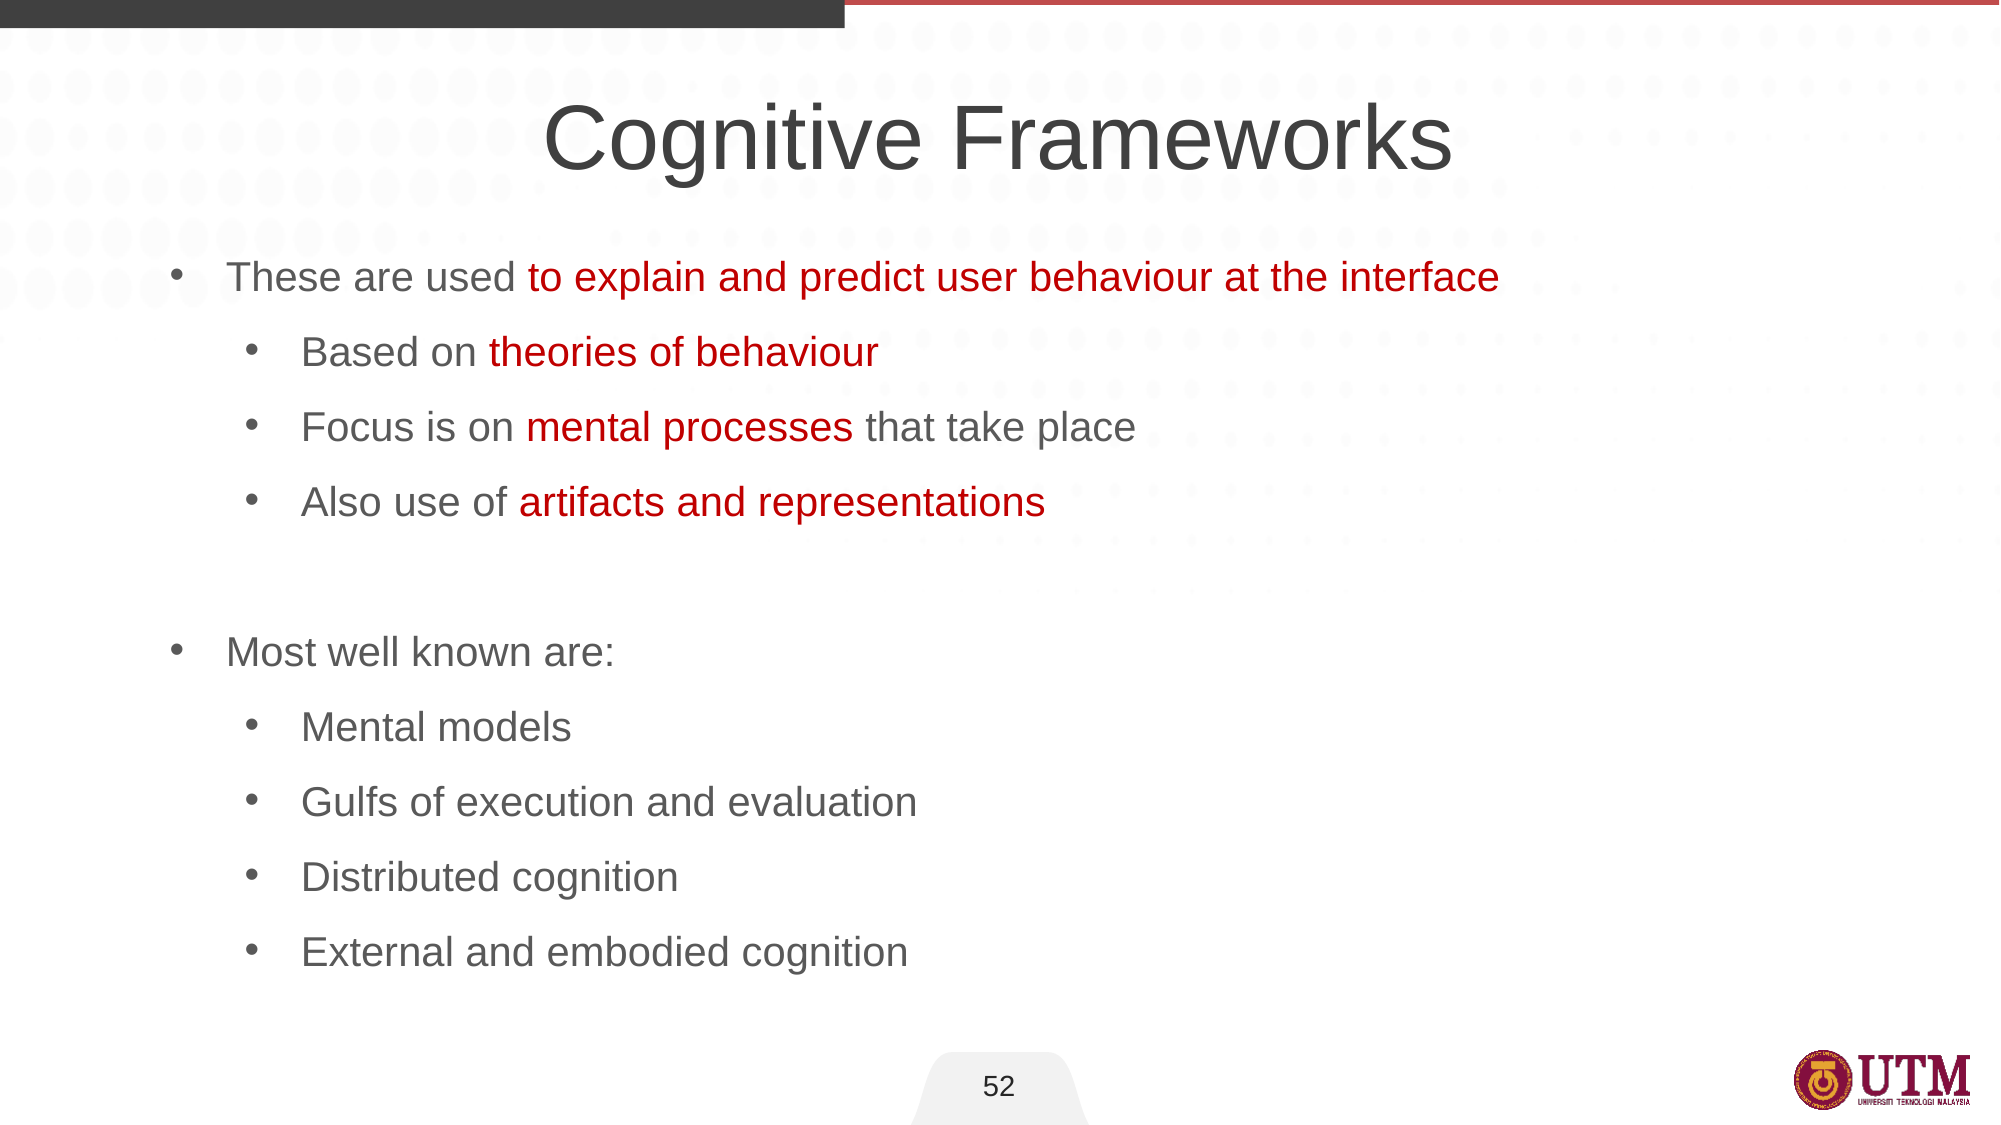

Cognitive Frameworks
These are used to explain and predict user behaviour at the interface
Based on theories of behaviour
Focus is on mental processes that take place
Also use of artifacts and representations

Most well known are:
Mental models
Gulfs of execution and evaluation
Distributed cognition
External and embodied cognition

52